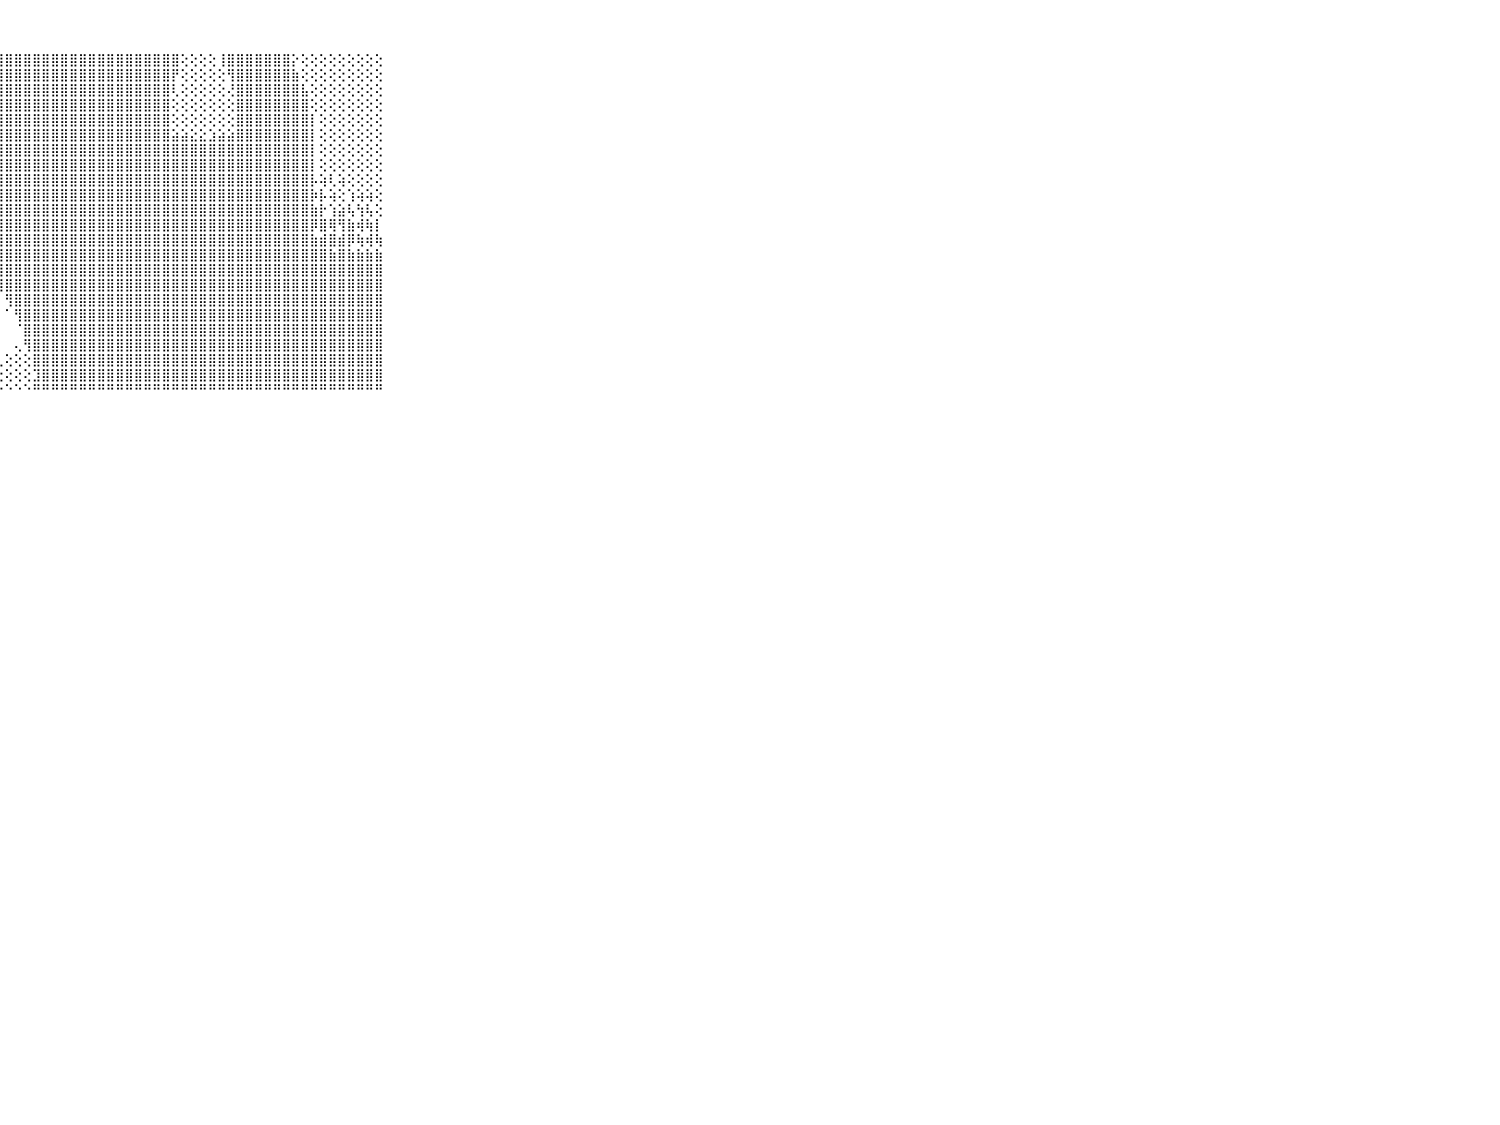

⠀⠀⠀⠀⠀⠀⠀⠀⠀⠀⠀⣿⣿⣿⣿⣿⣿⣿⣿⣿⣿⣿⣿⣿⣿⣿⣿⣿⣿⣿⣿⣿⣿⣿⣿⣿⣿⣿⣿⣿⣿⣿⣿⣿⣿⣿⣿⢕⢕⢕⢕⢸⣿⣿⣿⣿⣿⣿⣿⡕⢕⢕⢕⢕⢕⢕⢕⢕⢕⠀⠀⠀⠀⠀⠀⠀⠀⠀⠀⠀⠀
⠀⠀⠀⠀⠀⠀⠀⠀⠀⠀⠀⣿⣿⣿⣿⣿⣿⣿⣿⣿⣿⣿⣿⣿⣿⣿⣿⣿⣿⣿⣿⣿⣿⣿⣿⣿⣿⣿⣿⣿⣿⣿⣿⣿⣿⣿⡟⢕⢕⢕⢕⢕⢻⣿⣿⣿⣿⣿⣿⣷⢕⢕⢕⢕⢕⢕⢕⢕⢕⠀⠀⠀⠀⠀⠀⠀⠀⠀⠀⠀⠀
⠀⠀⠀⠀⠀⠀⠀⠀⠀⠀⠀⡿⣿⣿⣿⣿⣿⣿⣿⣿⣿⣿⣿⣿⣿⣿⣿⣿⣿⣿⣿⣿⣿⣿⣿⣿⣿⣿⣿⣿⣿⣿⣿⣿⣿⣿⢇⢕⢕⢕⢕⢕⢜⣿⣿⣿⣿⣿⣿⣿⣧⢕⢕⢕⢕⢕⢕⢕⢕⠀⠀⠀⠀⠀⠀⠀⠀⠀⠀⠀⠀
⠀⠀⠀⠀⠀⠀⠀⠀⠀⠀⠀⠝⠑⠑⢅⢕⢝⣝⡙⢽⣿⣿⣿⣿⣿⣿⣿⣿⣿⣿⣿⣿⣿⣿⣿⣿⣿⣿⣿⣿⣿⣿⣿⣿⣿⣿⢕⢕⢕⢕⢕⢕⢕⣿⣿⣿⣿⣿⣿⣿⣿⢕⢕⢕⢕⢕⢕⢕⢕⠀⠀⠀⠀⠀⠀⠀⠀⠀⠀⠀⠀
⠀⠀⠀⠀⠀⠀⠀⠀⠀⠀⠀⠄⢢⣄⣵⢷⠟⢏⠙⢟⣿⣿⣿⣿⣿⣿⣿⣿⣿⣿⣿⣿⣿⣿⣿⣿⣿⣿⣿⣿⣿⣿⣿⣿⣿⣿⢕⢕⢕⢕⢕⢕⢕⣿⣿⣿⣿⣿⣿⣿⣿⡇⢕⢕⢕⢕⢕⢕⢕⠀⠀⠀⠀⠀⠀⠀⠀⠀⠀⠀⠀
⠀⠀⠀⠀⠀⠀⠀⠀⠀⠀⠀⢕⢗⢃⠑⢁⢀⢕⣧⣵⣿⣿⣿⣿⣿⣿⣿⣿⣿⣿⣿⣿⣿⣿⣿⣿⣿⣿⣿⣿⣿⣿⣿⣿⣿⣿⣵⣵⣕⣕⣱⣵⣵⣿⣿⣿⣿⣿⣿⣿⣿⡇⢕⢕⢕⢕⢕⢕⢕⠀⠀⠀⠀⠀⠀⠀⠀⠀⠀⠀⠀
⠀⠀⠀⠀⠀⠀⠀⠀⠀⠀⠀⢈⢅⢔⢕⢕⢕⢻⣿⣿⣿⣿⣿⣿⣿⣿⣿⣿⣿⣿⣿⣿⣿⣿⣿⣿⣿⣿⣿⣿⣿⣿⣿⣿⣿⣿⣿⣿⣿⣿⣿⣿⣿⣿⣿⣿⣿⣿⣿⣿⣿⡇⢕⢕⢕⢕⢕⢕⢕⠀⠀⠀⠀⠀⠀⠀⠀⠀⠀⠀⠀
⠀⠀⠀⠀⠀⠀⠀⠀⠀⠀⠀⣕⣵⣧⣷⣿⣿⣿⣿⣿⣿⣿⣿⣿⣿⣿⣿⣿⣿⣿⣿⣿⣿⣿⣿⣿⣿⣿⣿⣿⣿⣿⣿⣿⣿⣿⣿⣿⣿⣿⣿⣿⣿⣿⣿⣿⣿⣿⣿⣿⣿⡇⢕⢕⢕⢕⢕⢕⢕⠀⠀⠀⠀⠀⠀⠀⠀⠀⠀⠀⠀
⠀⠀⠀⠀⠀⠀⠀⠀⠀⠀⠀⣾⣿⣿⣿⣿⣿⣿⣿⣿⣿⣿⣿⣿⣿⣿⣿⣿⣿⣿⣿⣿⣿⣿⣿⣿⣿⣿⣿⣿⣿⣿⣿⣿⣿⣿⣿⣿⣿⣿⣿⣿⣿⣿⣿⣿⣿⣿⣿⣿⣿⡧⢵⢇⢵⢕⢕⢕⢕⠀⠀⠀⠀⠀⠀⠀⠀⠀⠀⠀⠀
⠀⠀⠀⠀⠀⠀⠀⠀⠀⠀⠀⣿⣿⣿⣿⣿⣿⣿⣿⣿⣿⣿⣿⣿⣿⣿⣿⣿⣿⣿⣿⣿⣿⣿⣿⣿⣿⣿⣿⣿⣿⣿⣿⣿⣿⣿⣿⣿⣿⣿⣿⣿⣿⣿⣿⣿⣿⣿⣿⣿⣿⡷⡧⢵⢕⢱⢵⢵⢕⠀⠀⠀⠀⠀⠀⠀⠀⠀⠀⠀⠀
⠀⠀⠀⠀⠀⠀⠀⠀⠀⠀⠀⣿⣿⣿⣿⣿⣿⣿⣿⣿⣿⣿⣟⣿⣿⣿⣿⣿⣿⣿⣿⣿⣿⣿⣿⣿⣿⣿⣿⣿⣿⣿⣿⣿⣿⣿⣿⣿⣿⣿⣿⣿⣿⣿⣿⣿⣿⣿⣿⣿⣿⣷⡗⢱⣵⢧⢳⢧⢕⠀⠀⠀⠀⠀⠀⠀⠀⠀⠀⠀⠀
⠀⠀⠀⠀⠀⠀⠀⠀⠀⠀⠀⣿⣿⣿⣿⣟⣿⣿⣿⣿⣿⣿⣿⣿⣿⣿⣿⣿⣿⣿⣿⣿⣿⣿⣿⣿⣿⣿⣿⣿⣿⣿⣿⣿⣿⣿⣿⣿⣿⣿⣿⣿⣿⣿⣿⣿⣿⣿⣿⣿⣿⡿⣿⢿⢻⣷⢾⢷⡇⠀⠀⠀⠀⠀⠀⠀⠀⠀⠀⠀⠀
⠀⠀⠀⠀⠀⠀⠀⠀⠀⠀⠀⢻⣿⣿⣿⣿⣿⣿⣿⣿⣿⣿⣿⣿⣿⣿⣿⣿⣿⣿⣿⣿⣿⣿⣿⣿⣿⣿⣿⣿⣿⣿⣿⣿⣿⣿⣿⣿⣿⣿⣿⣿⣿⣿⣿⣿⣿⣿⣿⣿⣿⣷⣾⣿⣾⡿⢷⢾⢷⠀⠀⠀⠀⠀⠀⠀⠀⠀⠀⠀⠀
⠀⠀⠀⠀⠀⠀⠀⠀⠀⠀⠀⣿⣿⣿⣿⣿⣿⣿⣿⣟⣿⣿⣿⣿⣿⣿⣿⣿⣿⣿⣿⣿⣿⣿⣿⣿⣿⣿⣿⣿⣿⣿⣿⣿⣿⣿⣿⣿⣿⣿⣿⣿⣿⣿⣿⣿⣿⣿⣿⣿⣿⣿⣿⣷⣿⣷⣷⣷⣷⠀⠀⠀⠀⠀⠀⠀⠀⠀⠀⠀⠀
⠀⠀⠀⠀⠀⠀⠀⠀⠀⠀⠀⣿⣿⣿⣿⣿⣿⣿⣿⣿⣿⣿⣿⡟⣻⣿⣿⣿⣿⣿⣿⣿⣿⣿⣿⣿⣿⣿⣿⣿⣿⣿⣿⣿⣿⣿⣿⣿⣿⣿⣿⣿⣿⣿⣿⣿⣿⣿⣿⣿⣿⣿⣿⣿⣿⣿⣿⣿⣿⠀⠀⠀⠀⠀⠀⠀⠀⠀⠀⠀⠀
⠀⠀⠀⠀⠀⠀⠀⠀⠀⠀⠀⣿⣿⡿⣿⣿⣿⣿⣽⣟⣿⣿⣷⣾⣿⣿⣿⢿⣿⣿⣿⣿⣿⣿⣿⣿⣿⣿⣿⣿⣿⣿⣿⣿⣿⣿⣿⣿⣿⣿⣿⣿⣿⣿⣿⣿⣿⣿⣿⣿⣿⣿⣿⣿⣿⣿⣿⣿⣿⠀⠀⠀⠀⠀⠀⠀⠀⠀⠀⠀⠀
⠀⠀⠀⠀⠀⠀⠀⠀⠀⠀⠀⣿⣿⣵⢻⣿⣿⣿⣿⣿⣿⣿⣿⣿⣿⣿⣿⠁⢻⣿⣿⣿⣿⣿⣿⣿⣿⣿⣿⣿⣿⣿⣿⣿⣿⣿⣿⣿⣿⣿⣿⣿⣿⣿⣿⣿⣿⣿⣿⣿⣿⣿⣿⣿⣿⣿⣿⣿⣿⠀⠀⠀⠀⠀⠀⠀⠀⠀⠀⠀⠀
⠀⠀⠀⠀⠀⠀⠀⠀⠀⠀⠀⣿⣿⣿⢜⢻⣿⣿⣿⣿⣿⣿⣿⣿⣿⣿⢇⠀⠁⢻⣿⣿⣿⣿⣿⣿⣿⣿⣿⣿⣿⣿⣿⣿⣿⣿⣿⣿⣿⣿⣿⣿⣿⣿⣿⣿⣿⣿⣿⣿⣿⣿⣿⣿⣿⣿⣿⣿⣿⠀⠀⠀⠀⠀⠀⠀⠀⠀⠀⠀⠀
⠀⠀⠀⠀⠀⠀⠀⠀⠀⠀⠀⣿⣿⣿⣇⠕⢝⢿⣿⡿⢟⢟⢏⢝⠟⠑⠀⠀⠀⠈⣿⣿⣿⣿⣿⣿⣿⣿⣿⣿⣿⣿⣿⣿⣿⣿⣿⣿⣿⣿⣿⣿⣿⣿⣿⣿⣿⣿⣿⣿⣿⣿⣿⣿⣿⣿⣿⣿⣿⠀⠀⠀⠀⠀⠀⠀⠀⠀⠀⠀⠀
⠀⠀⠀⠀⠀⠀⠀⠀⠀⠀⠀⣿⣿⣿⣿⡇⢀⠁⠕⢕⠔⠀⠀⠀⠀⠀⠀⠀⠀⢄⢻⣿⣿⣿⣿⣿⣿⣿⣿⣿⣿⣿⣿⣿⣿⣿⣿⣿⣿⣿⣿⣿⣿⣿⣿⣿⣿⣿⣿⣿⣿⣿⣿⣿⣿⣿⣿⣿⣿⠀⠀⠀⠀⠀⠀⠀⠀⠀⠀⠀⠀
⠀⠀⠀⠀⠀⠀⠀⠀⠀⠀⠀⣿⣿⣿⣿⣿⢕⠔⠄⢄⢄⢄⢀⢀⠀⠀⠀⢀⢕⢕⢕⣿⣿⣿⣿⣿⣿⣿⣿⣿⣿⣿⣿⣿⣿⣿⣿⣿⣿⣿⣿⣿⣿⣿⣿⣿⣿⣿⣿⣿⣿⣿⣿⣿⣿⣿⣿⣿⣿⠀⠀⠀⠀⠀⠀⠀⠀⠀⠀⠀⠀
⠀⠀⠀⠀⠀⠀⠀⠀⠀⠀⠀⣿⣿⣿⣿⣿⡕⢕⢔⢔⢕⢕⢄⢄⢕⢅⢔⢕⢕⢕⢕⣹⣿⣿⣿⣿⣿⣿⣿⣿⣿⣿⣿⣿⣿⣿⣿⣿⣿⣿⣿⣿⣿⣿⣿⣿⣿⣿⣿⣿⣿⣿⣿⣿⣿⣿⣿⣿⣿⠀⠀⠀⠀⠀⠀⠀⠀⠀⠀⠀⠀
⠀⠀⠀⠀⠀⠀⠀⠀⠀⠀⠀⠛⠛⠛⠛⠛⠛⠓⠑⠑⠑⠑⠑⠑⠑⠁⠑⠑⠑⠑⠑⠛⠛⠛⠛⠛⠛⠛⠛⠛⠛⠛⠛⠛⠛⠛⠛⠛⠛⠛⠛⠛⠛⠛⠛⠛⠛⠛⠛⠛⠛⠛⠛⠛⠛⠛⠛⠛⠛⠀⠀⠀⠀⠀⠀⠀⠀⠀⠀⠀⠀